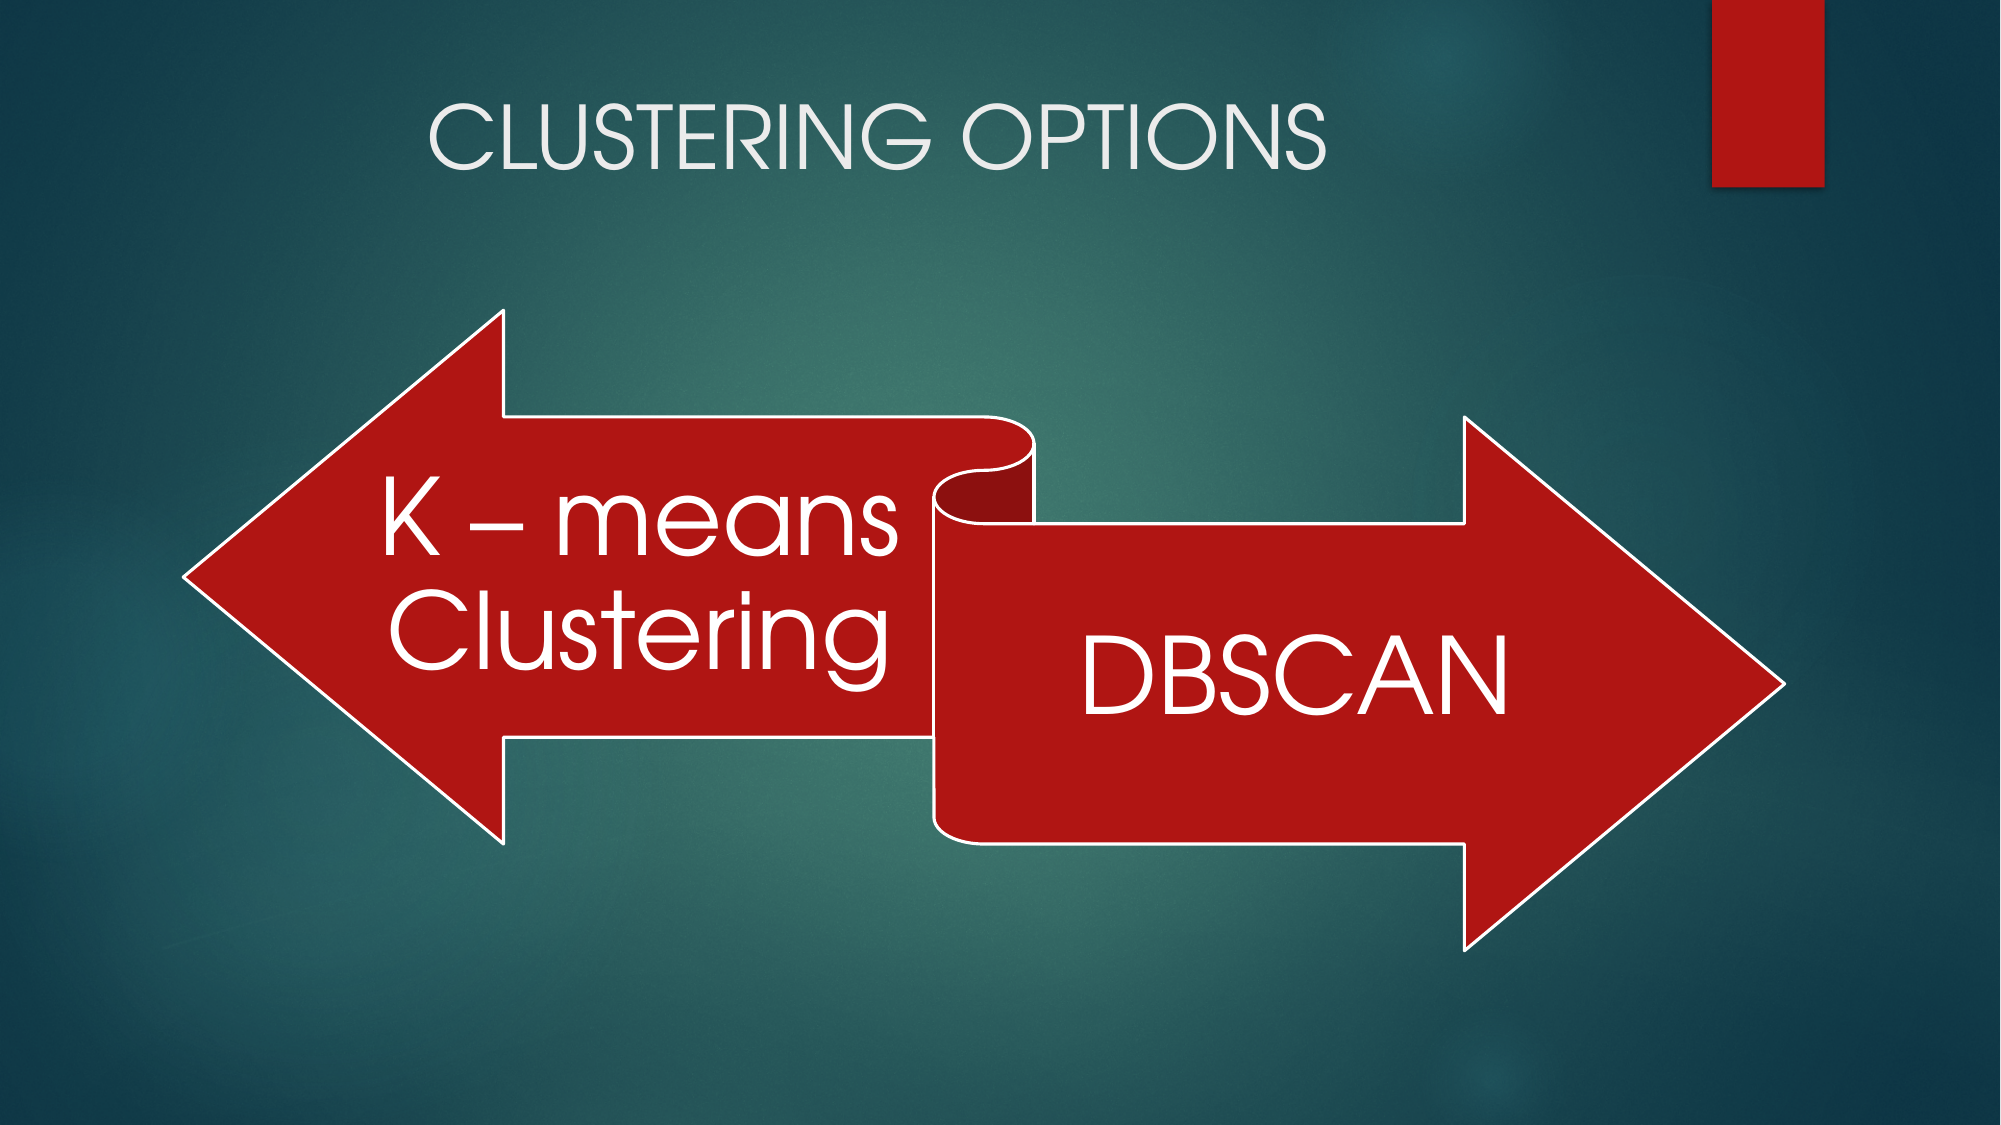

# CLUSTERING OPTIONS
K – means Clustering
DBSCAN